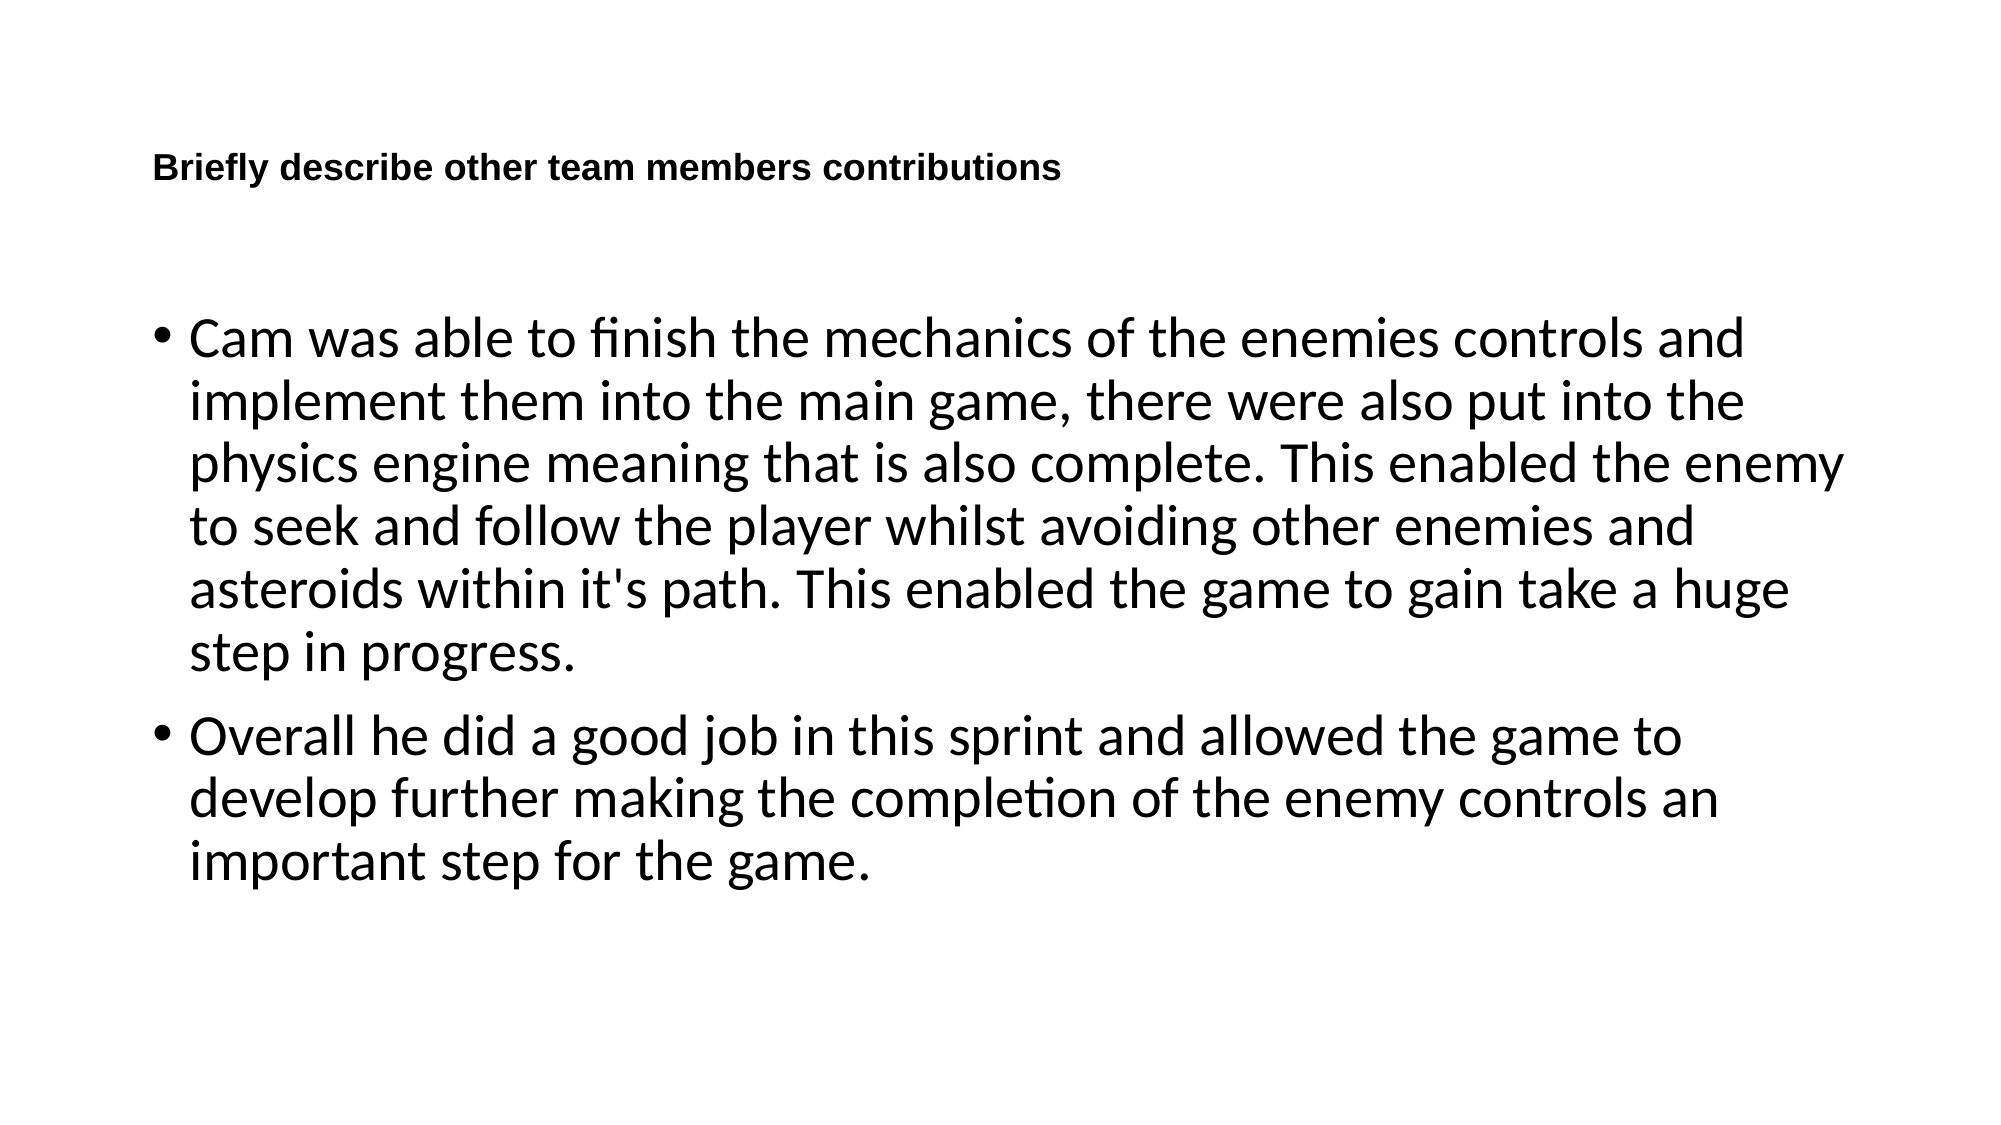

# Briefly describe other team members contributions
Cam was able to finish the mechanics of the enemies controls and implement them into the main game, there were also put into the physics engine meaning that is also complete. This enabled the enemy to seek and follow the player whilst avoiding other enemies and asteroids within it's path. This enabled the game to gain take a huge step in progress.
Overall he did a good job in this sprint and allowed the game to develop further making the completion of the enemy controls an important step for the game.